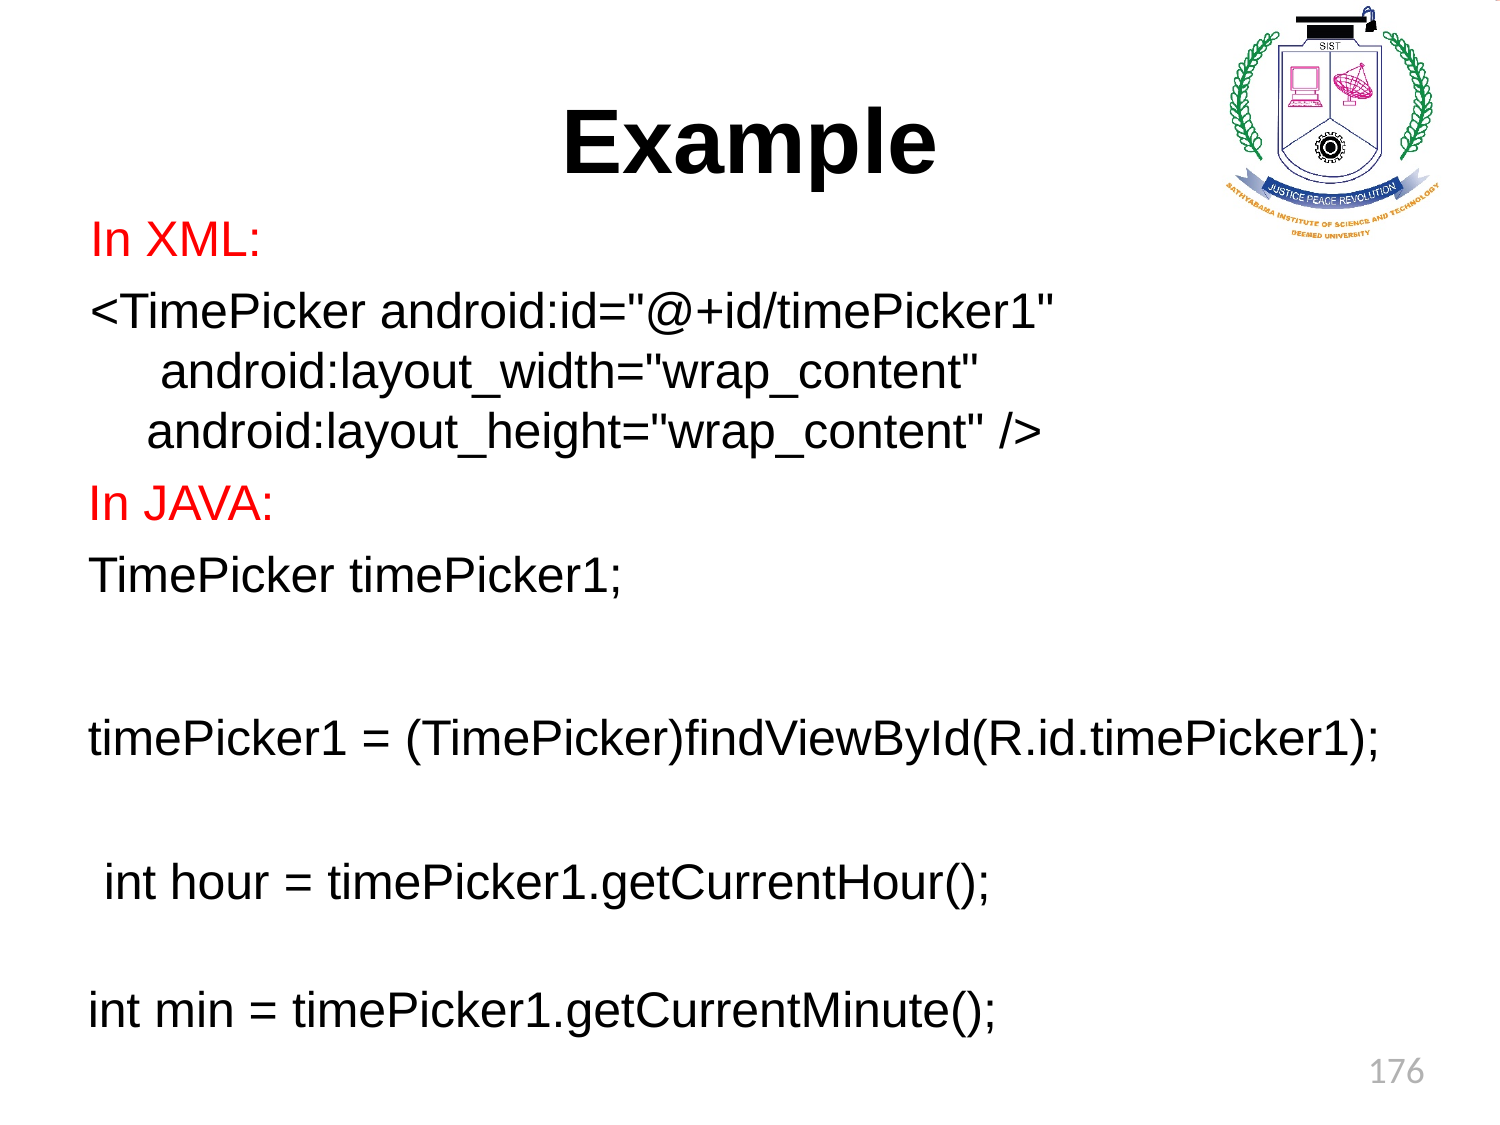

# Example
In XML:
<TimePicker android:id="@+id/timePicker1"  android:layout_width="wrap_content"  android:layout_height="wrap_content" />
In JAVA:
TimePicker timePicker1;
timePicker1 = (TimePicker)findViewById(R.id.timePicker1);  int hour = timePicker1.getCurrentHour();

int min = timePicker1.getCurrentMinute();
176